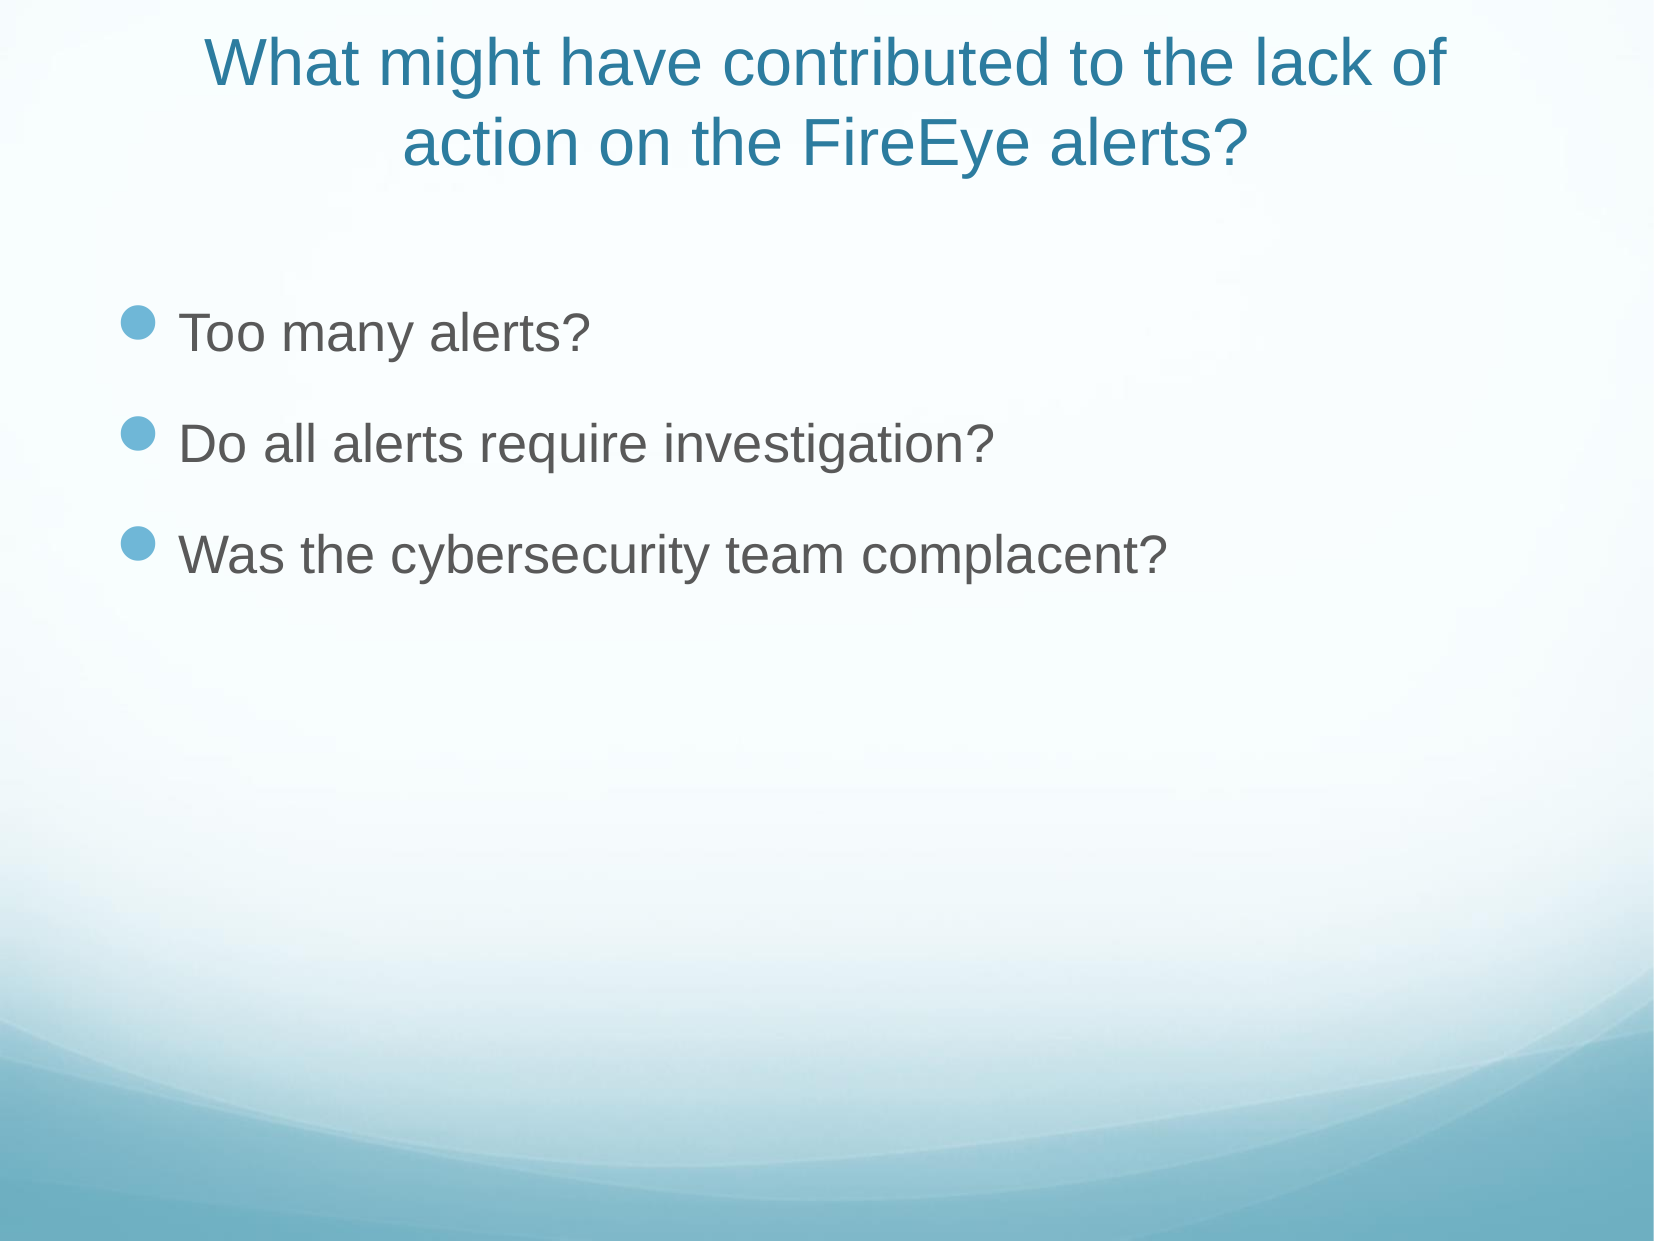

# What might have contributed to the lack of action on the FireEye alerts?
Too many alerts?
Do all alerts require investigation?
Was the cybersecurity team complacent?